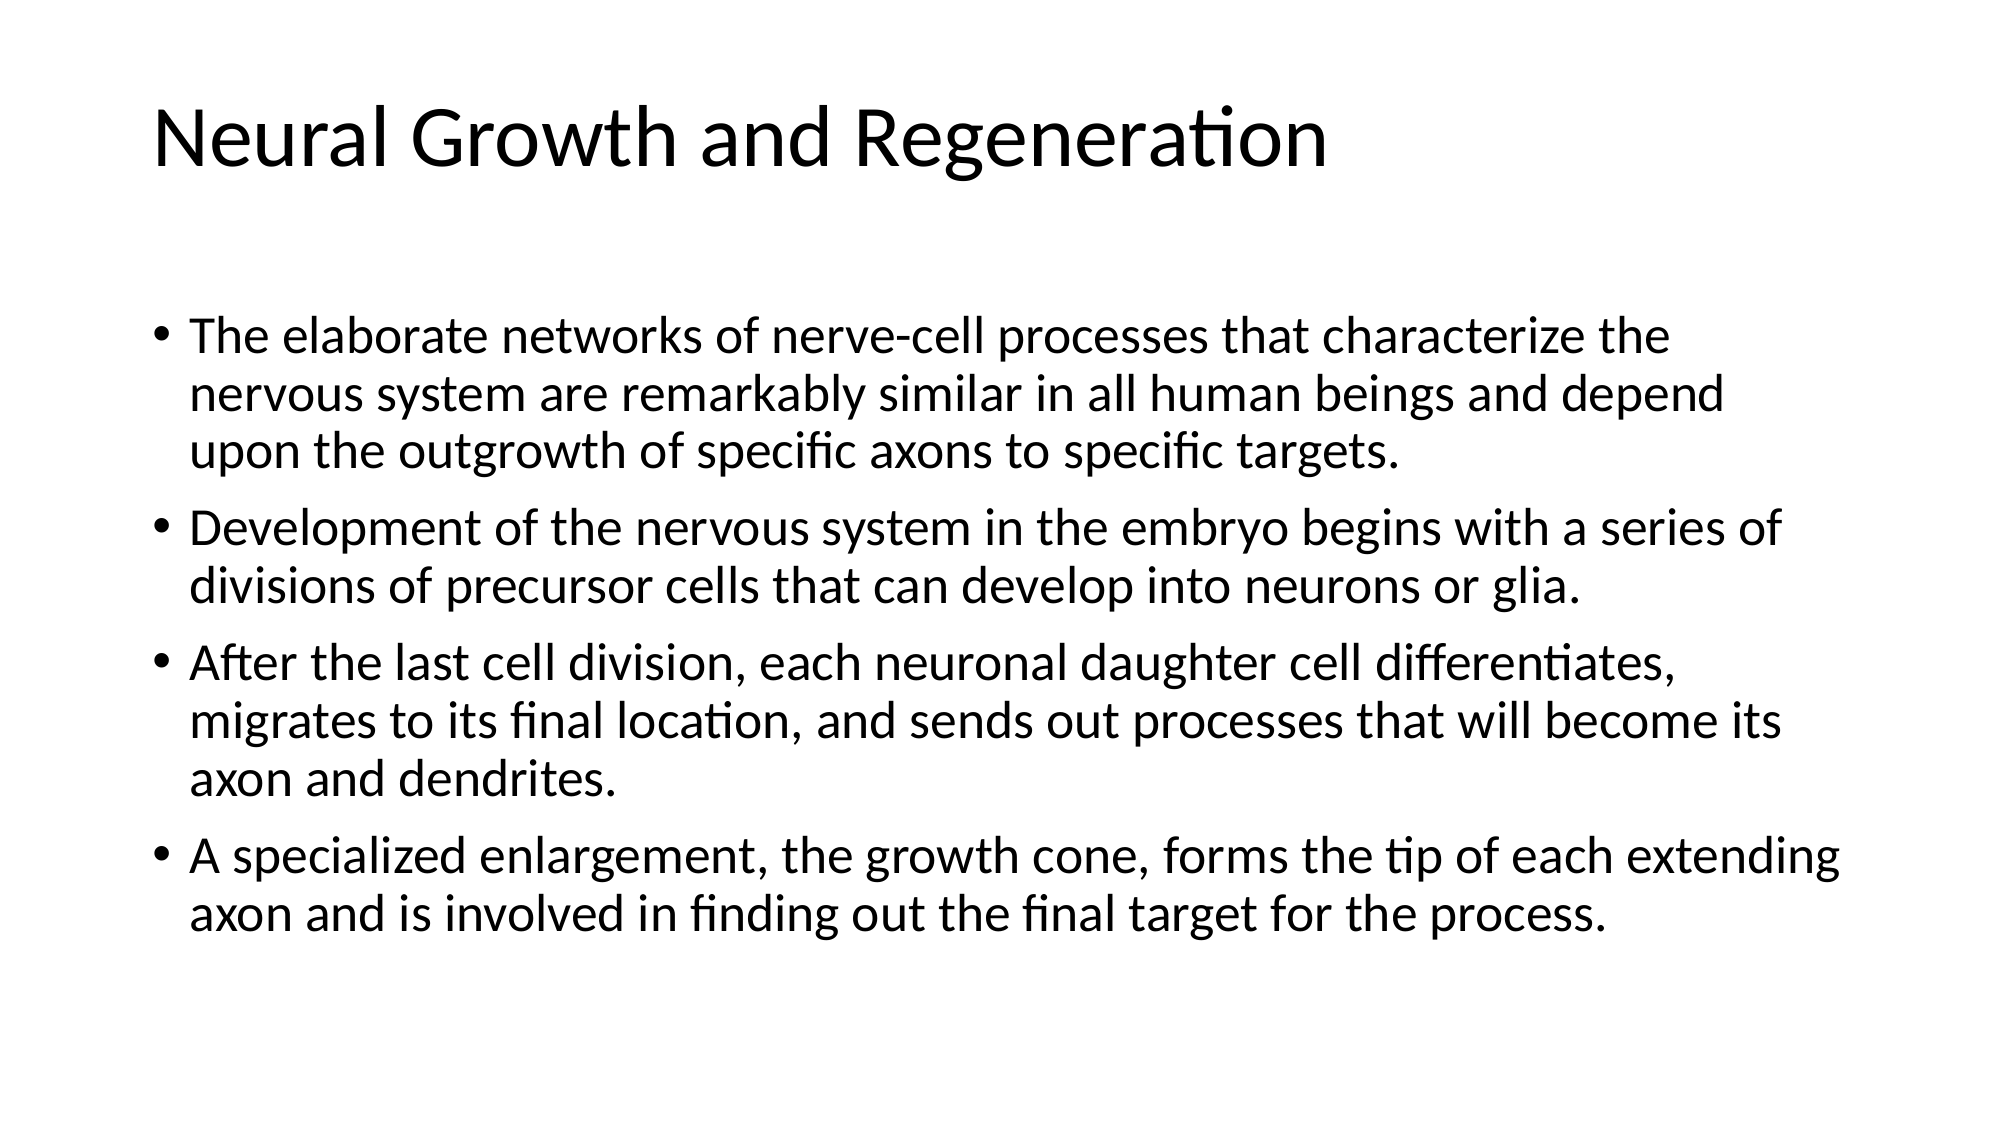

# Neural Growth and Regeneration
The elaborate networks of nerve-cell processes that characterize the nervous system are remarkably similar in all human beings and depend upon the outgrowth of specific axons to specific targets.
Development of the nervous system in the embryo begins with a series of divisions of precursor cells that can develop into neurons or glia.
After the last cell division, each neuronal daughter cell differentiates, migrates to its final location, and sends out processes that will become its axon and dendrites.
A specialized enlargement, the growth cone, forms the tip of each extending axon and is involved in finding out the final target for the process.